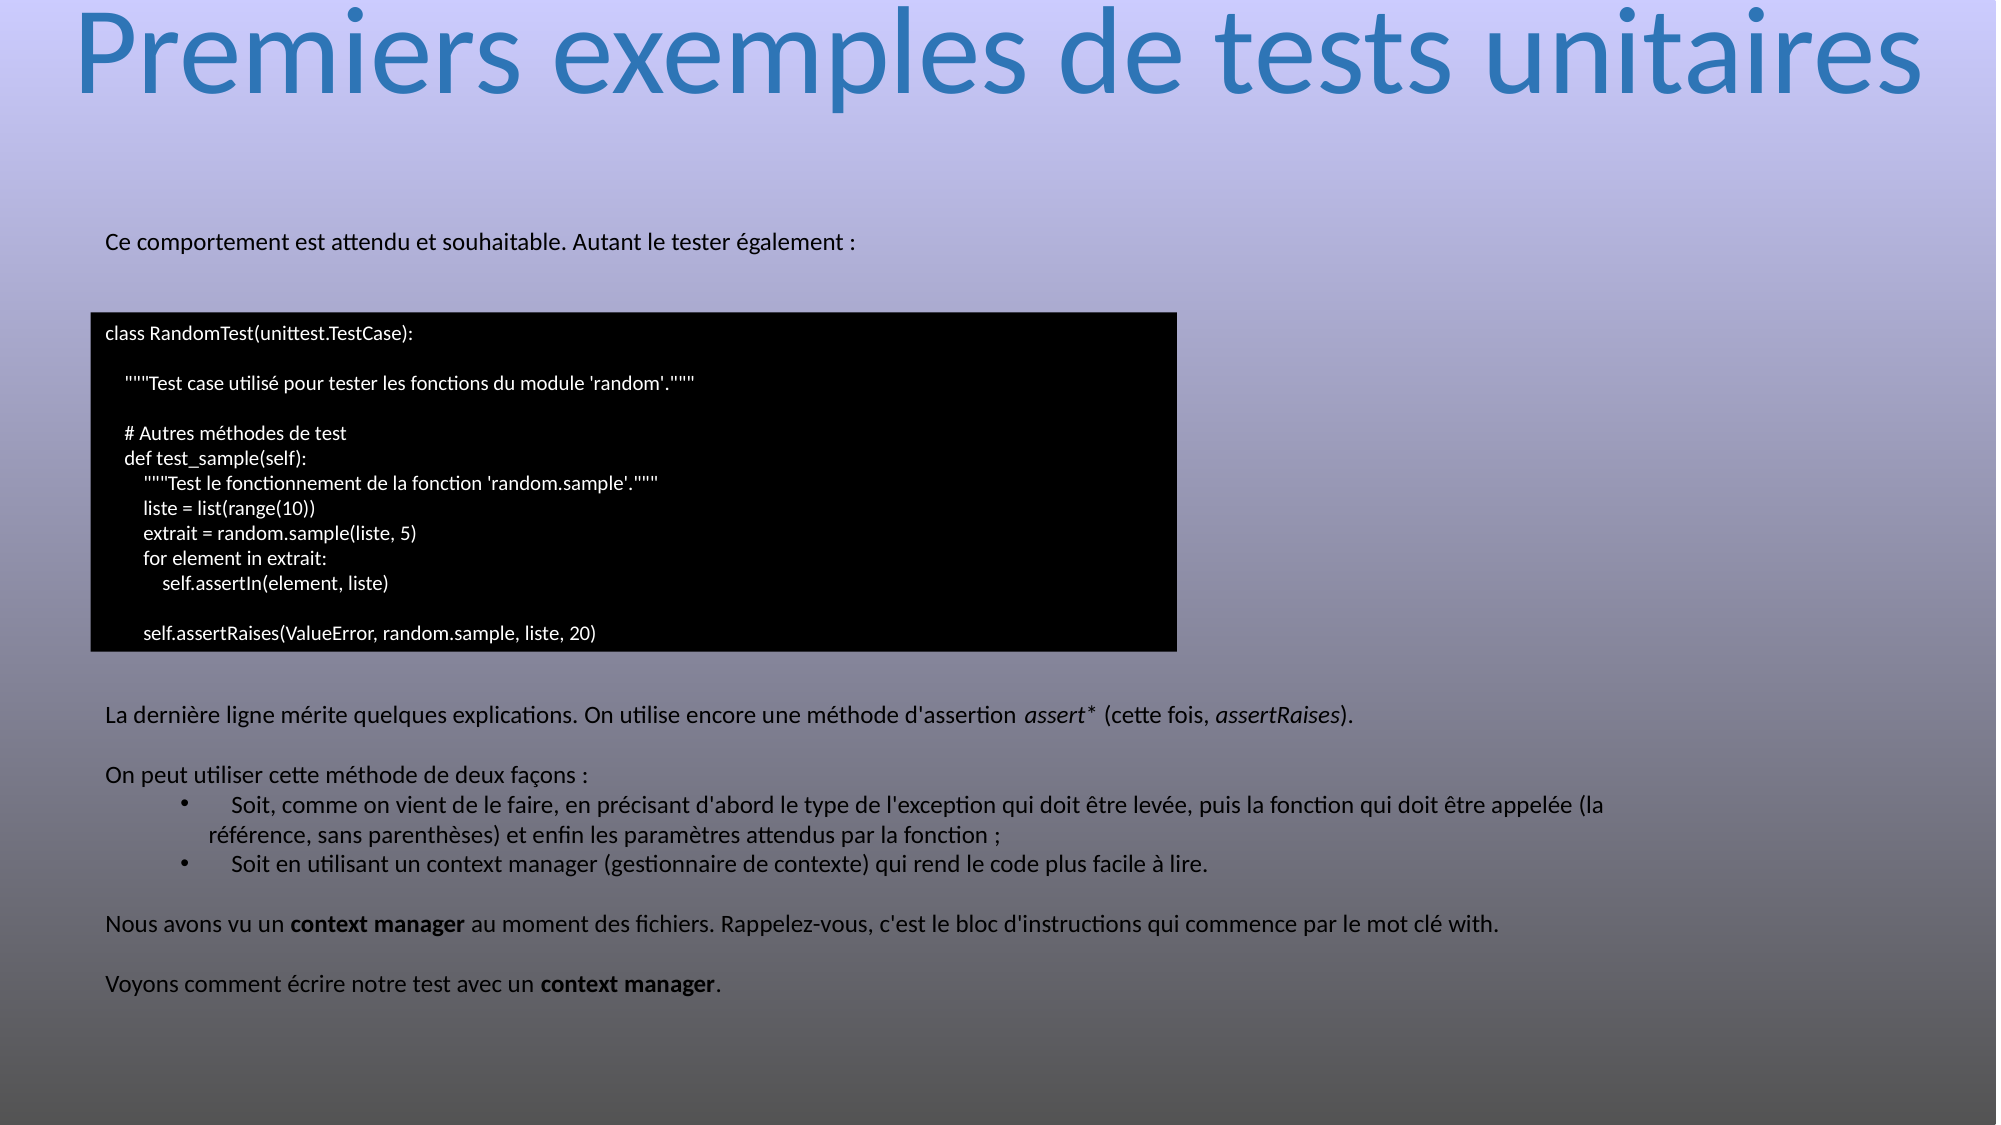

# Premiers exemples de tests unitaires
Ce comportement est attendu et souhaitable. Autant le tester également :
class RandomTest(unittest.TestCase):

    """Test case utilisé pour tester les fonctions du module 'random'."""

    # Autres méthodes de test
    def test_sample(self):
        """Test le fonctionnement de la fonction 'random.sample'."""
        liste = list(range(10))
        extrait = random.sample(liste, 5)
        for element in extrait:
            self.assertIn(element, liste)

        self.assertRaises(ValueError, random.sample, liste, 20)
La dernière ligne mérite quelques explications. On utilise encore une méthode d'assertion assert* (cette fois, assertRaises).

On peut utiliser cette méthode de deux façons :
    Soit, comme on vient de le faire, en précisant d'abord le type de l'exception qui doit être levée, puis la fonction qui doit être appelée (la référence, sans parenthèses) et enfin les paramètres attendus par la fonction ;
    Soit en utilisant un context manager (gestionnaire de contexte) qui rend le code plus facile à lire.

Nous avons vu un context manager au moment des fichiers. Rappelez-vous, c'est le bloc d'instructions qui commence par le mot clé with.

Voyons comment écrire notre test avec un context manager.

631